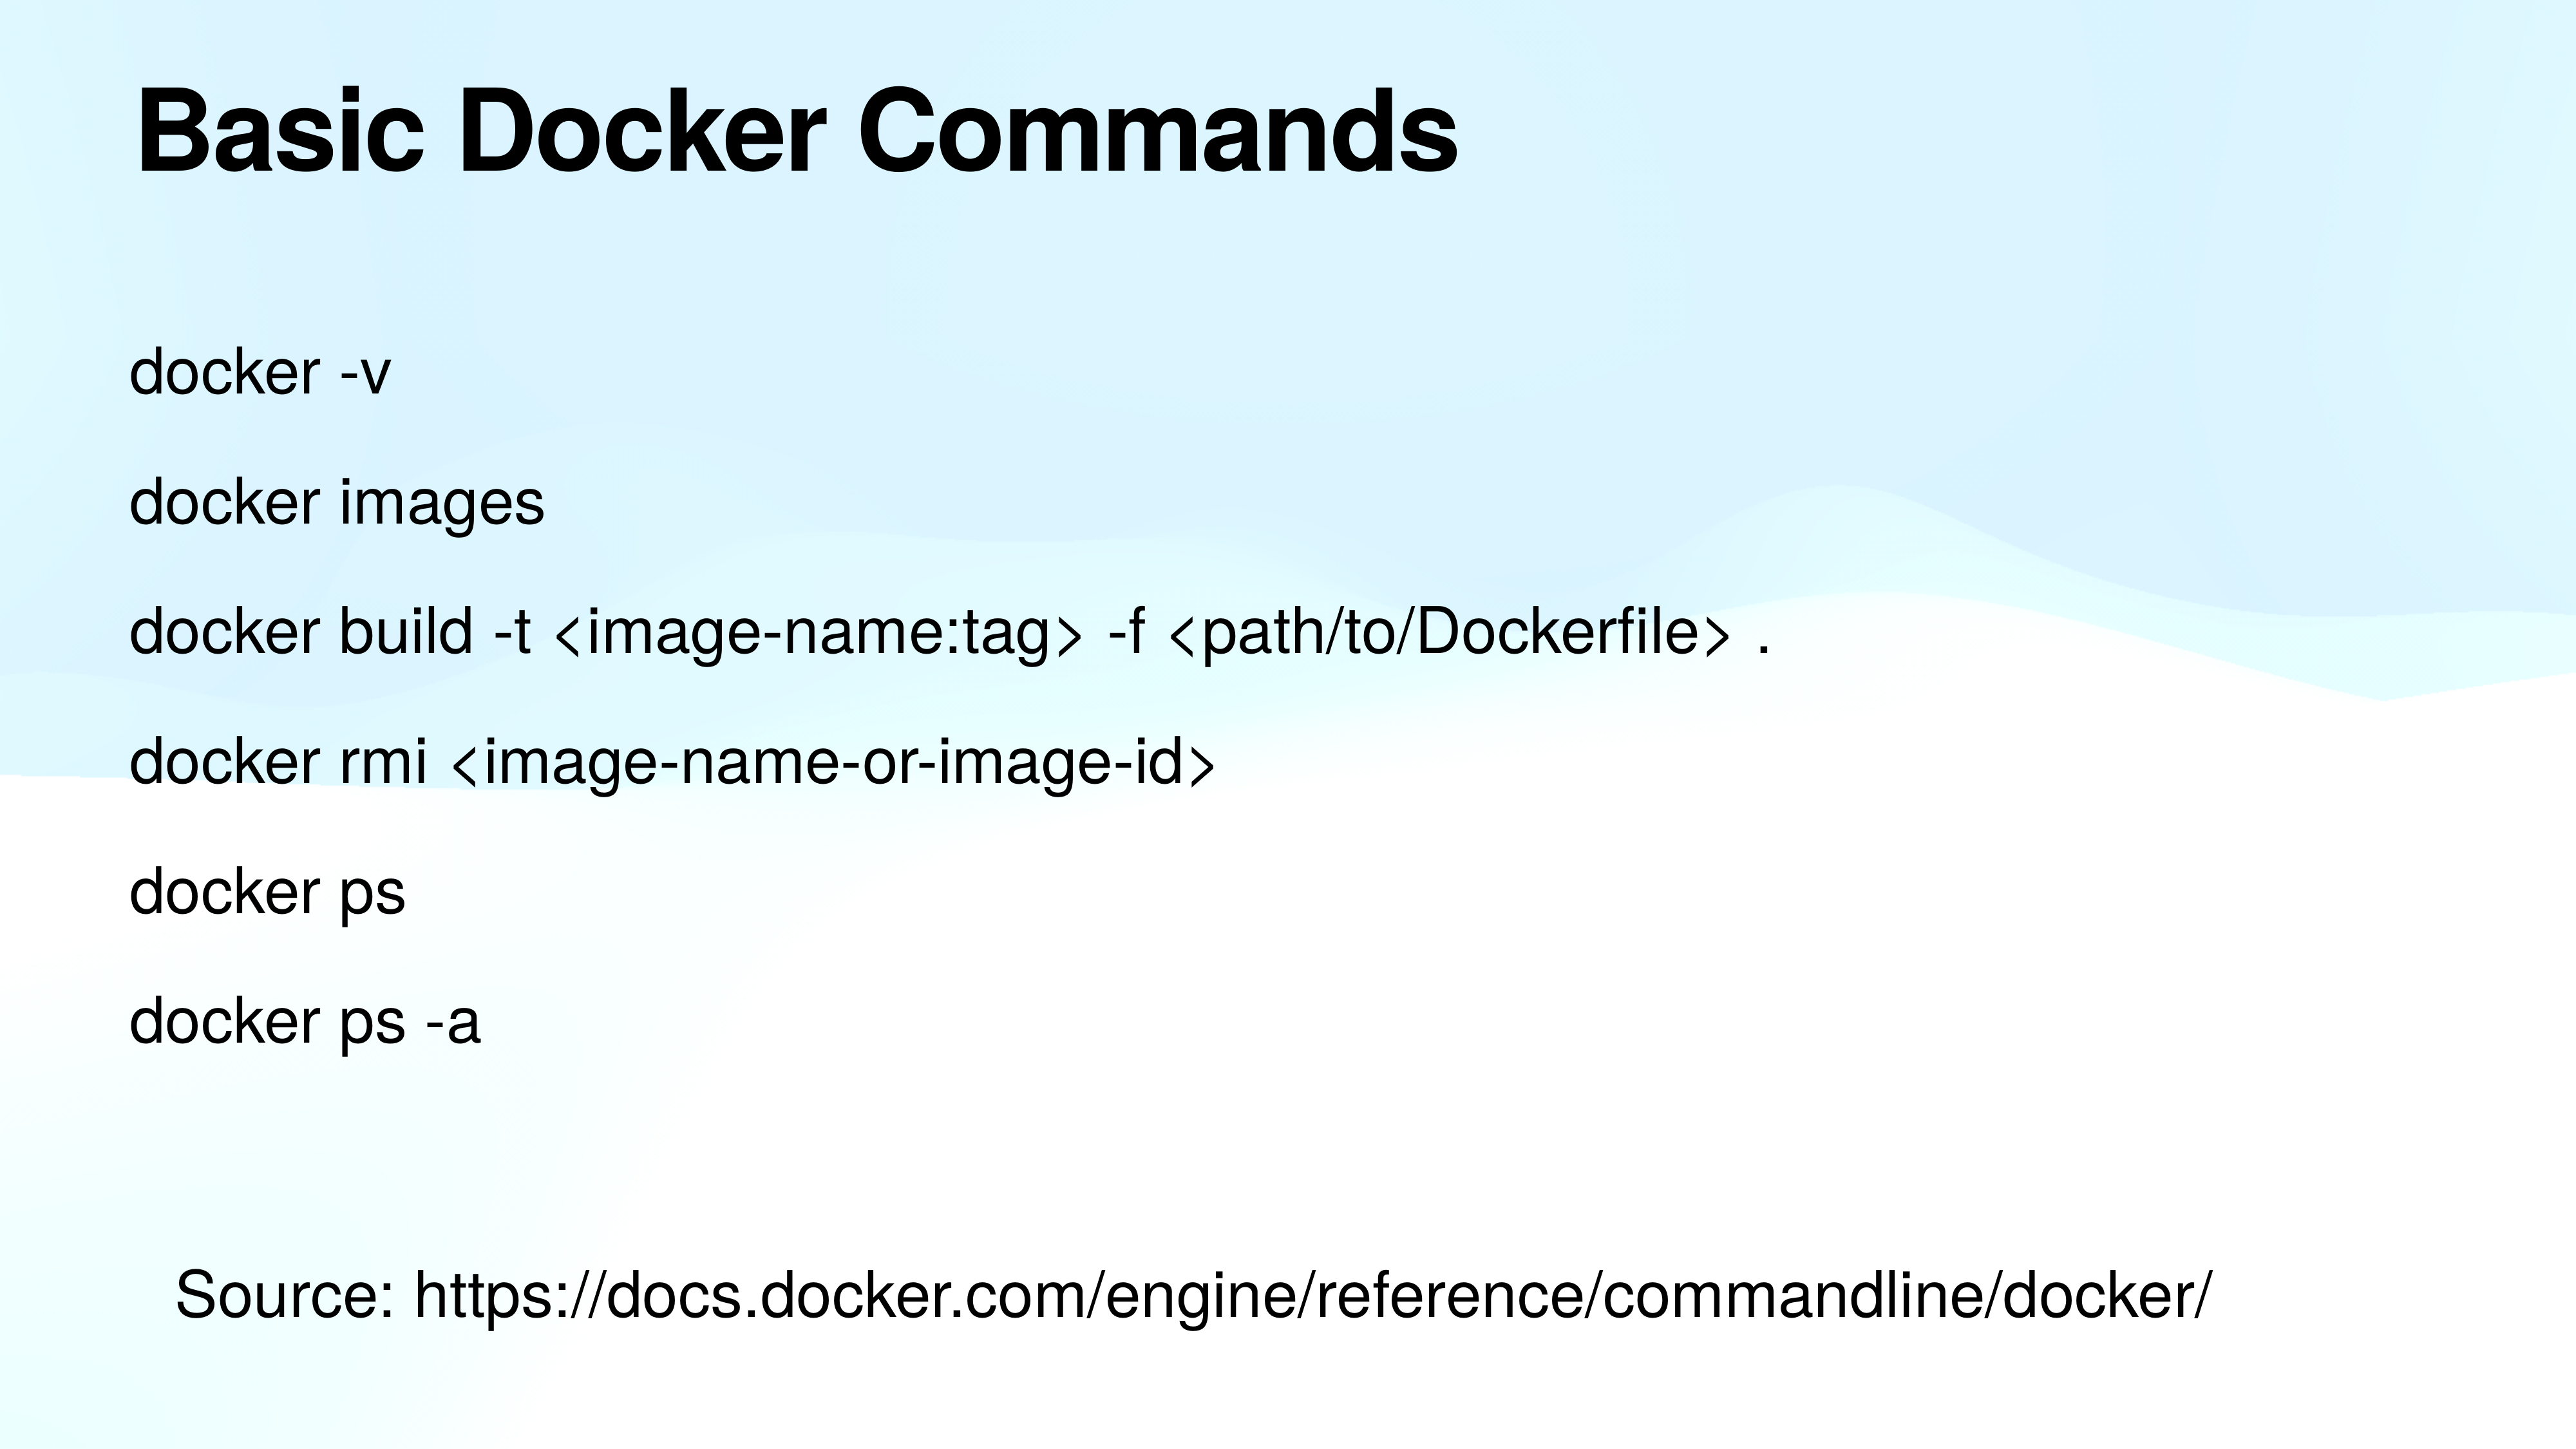

# Basic Docker Commands
docker -v
docker images
docker build -t <image-name:tag> -f <path/to/Dockerfile> .
docker rmi <image-name-or-image-id>
docker ps
docker ps -a
Source: https://docs.docker.com/engine/reference/commandline/docker/